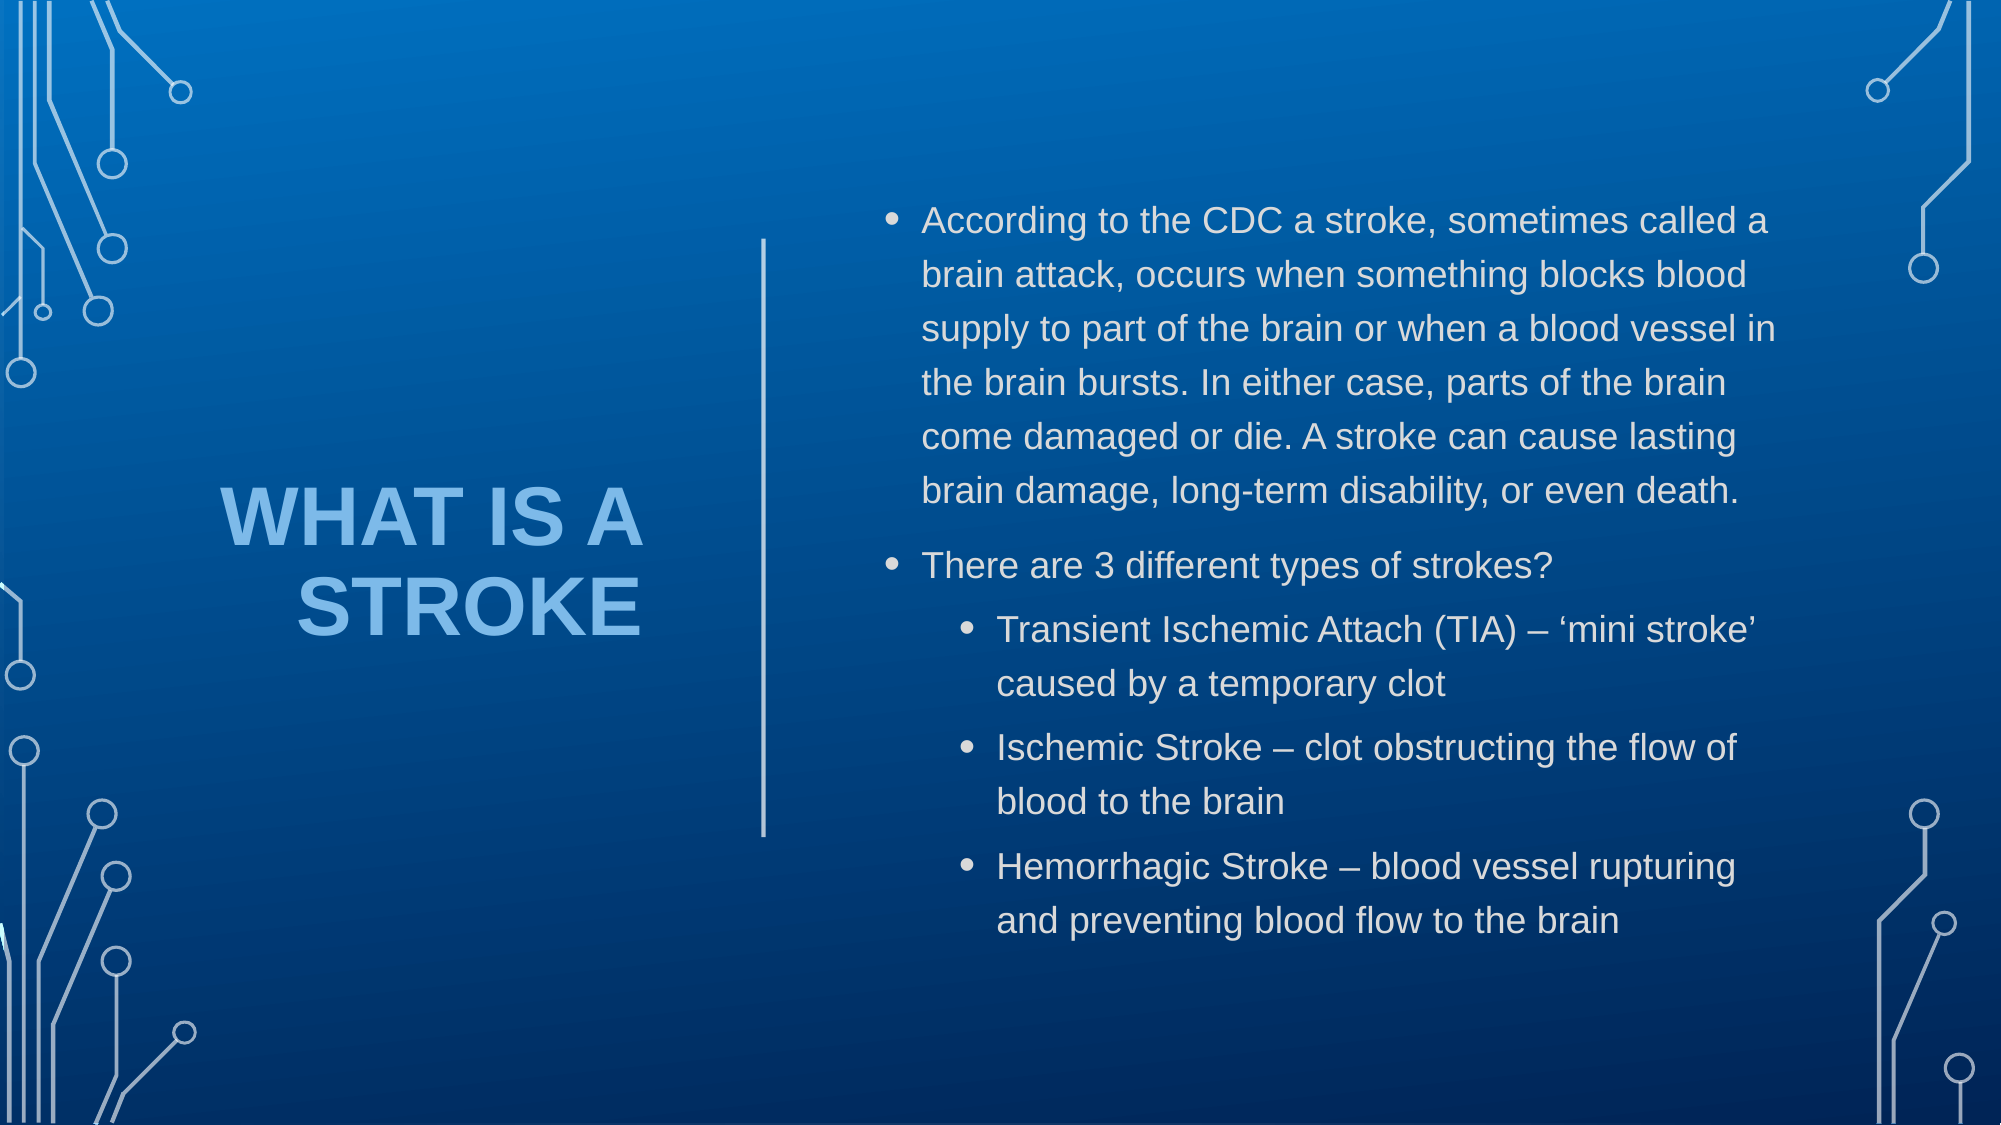

# What is a stroke
According to the CDC a stroke, sometimes called a brain attack, occurs when something blocks blood supply to part of the brain or when a blood vessel in the brain bursts. In either case, parts of the brain come damaged or die. A stroke can cause lasting brain damage, long-term disability, or even death.
There are 3 different types of strokes?
Transient Ischemic Attach (TIA) – ‘mini stroke’ caused by a temporary clot
Ischemic Stroke – clot obstructing the flow of blood to the brain
Hemorrhagic Stroke – blood vessel rupturing and preventing blood flow to the brain